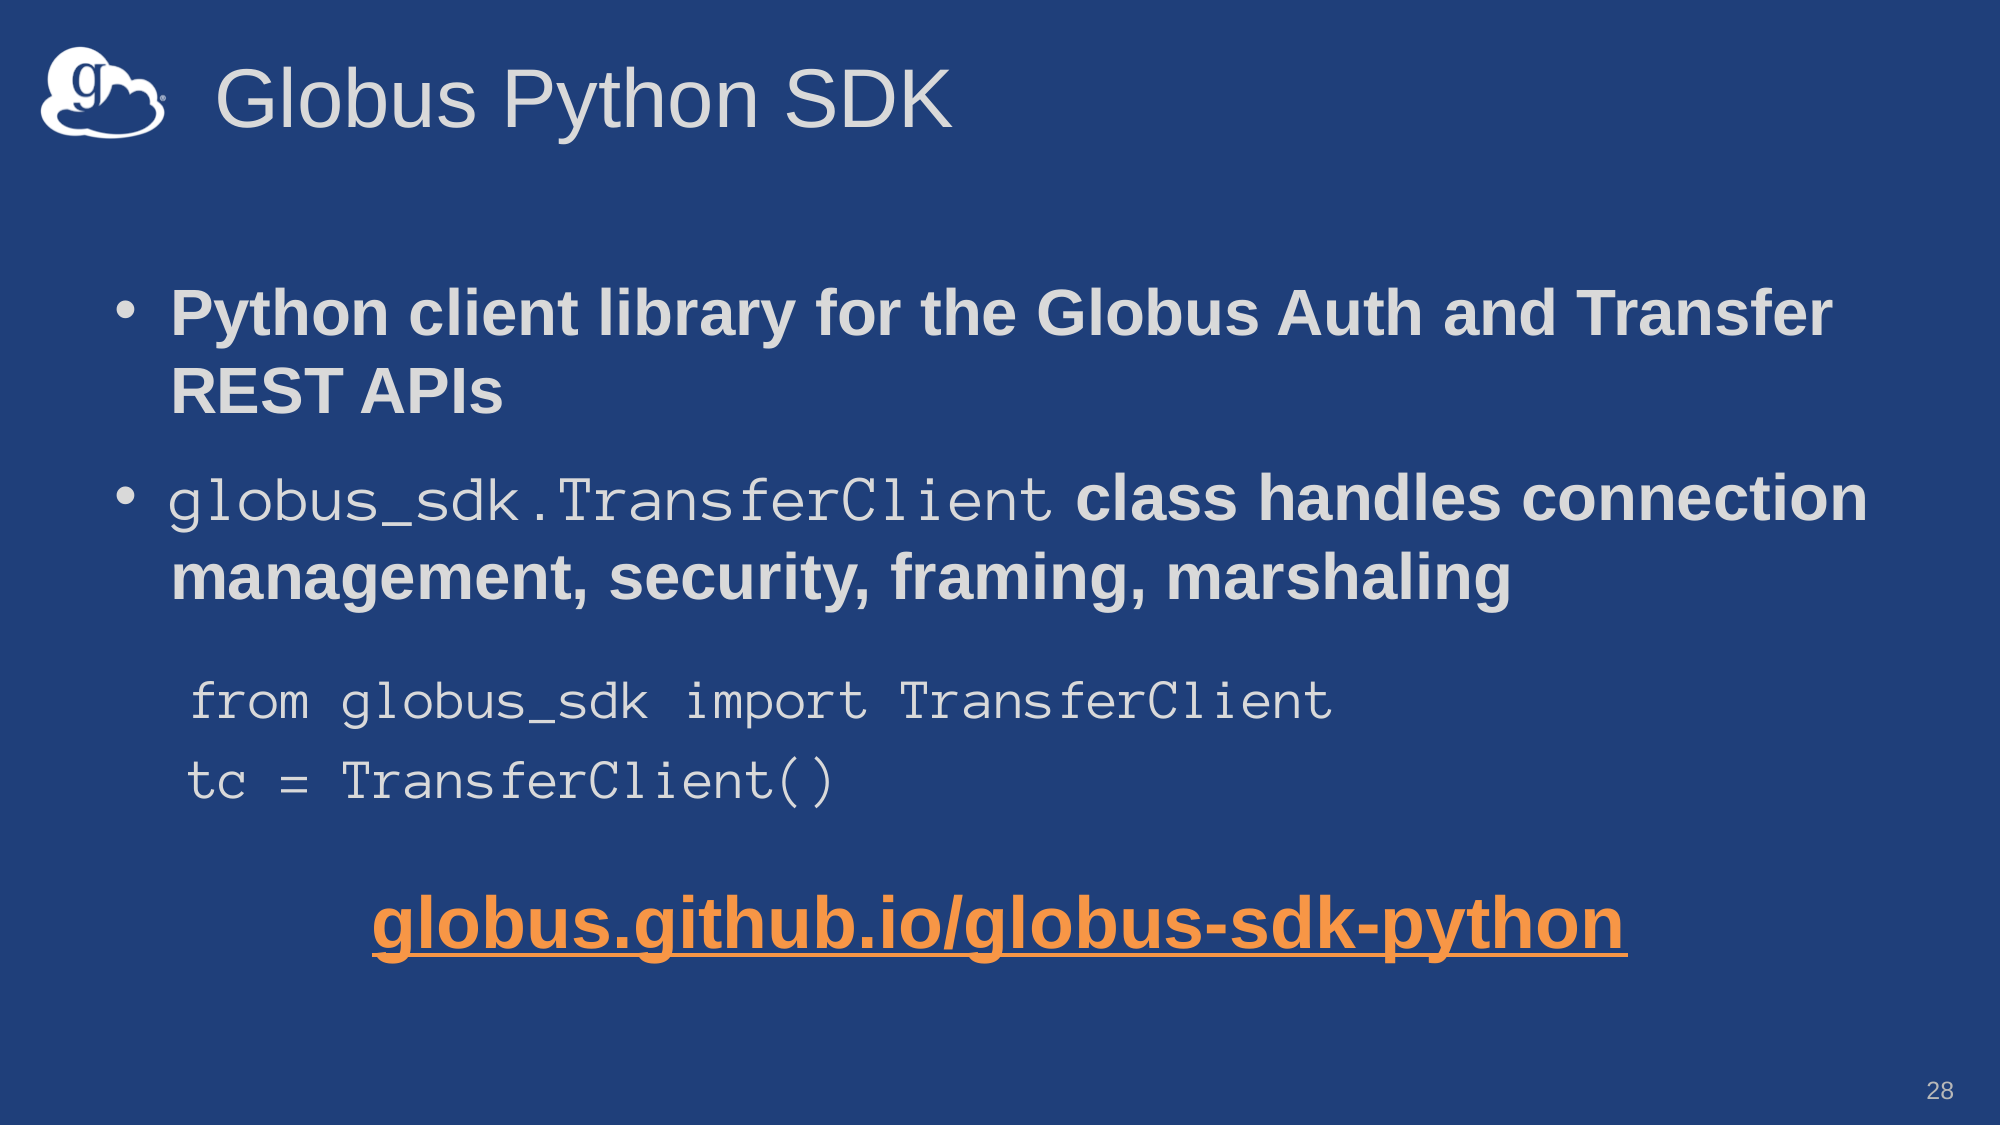

# Globus Python SDK
Python client library for the Globus Auth and Transfer REST APIs
globus_sdk.TransferClient class handles connection management, security, framing, marshaling
from globus_sdk import TransferClient
tc = TransferClient()
globus.github.io/globus-sdk-python
28